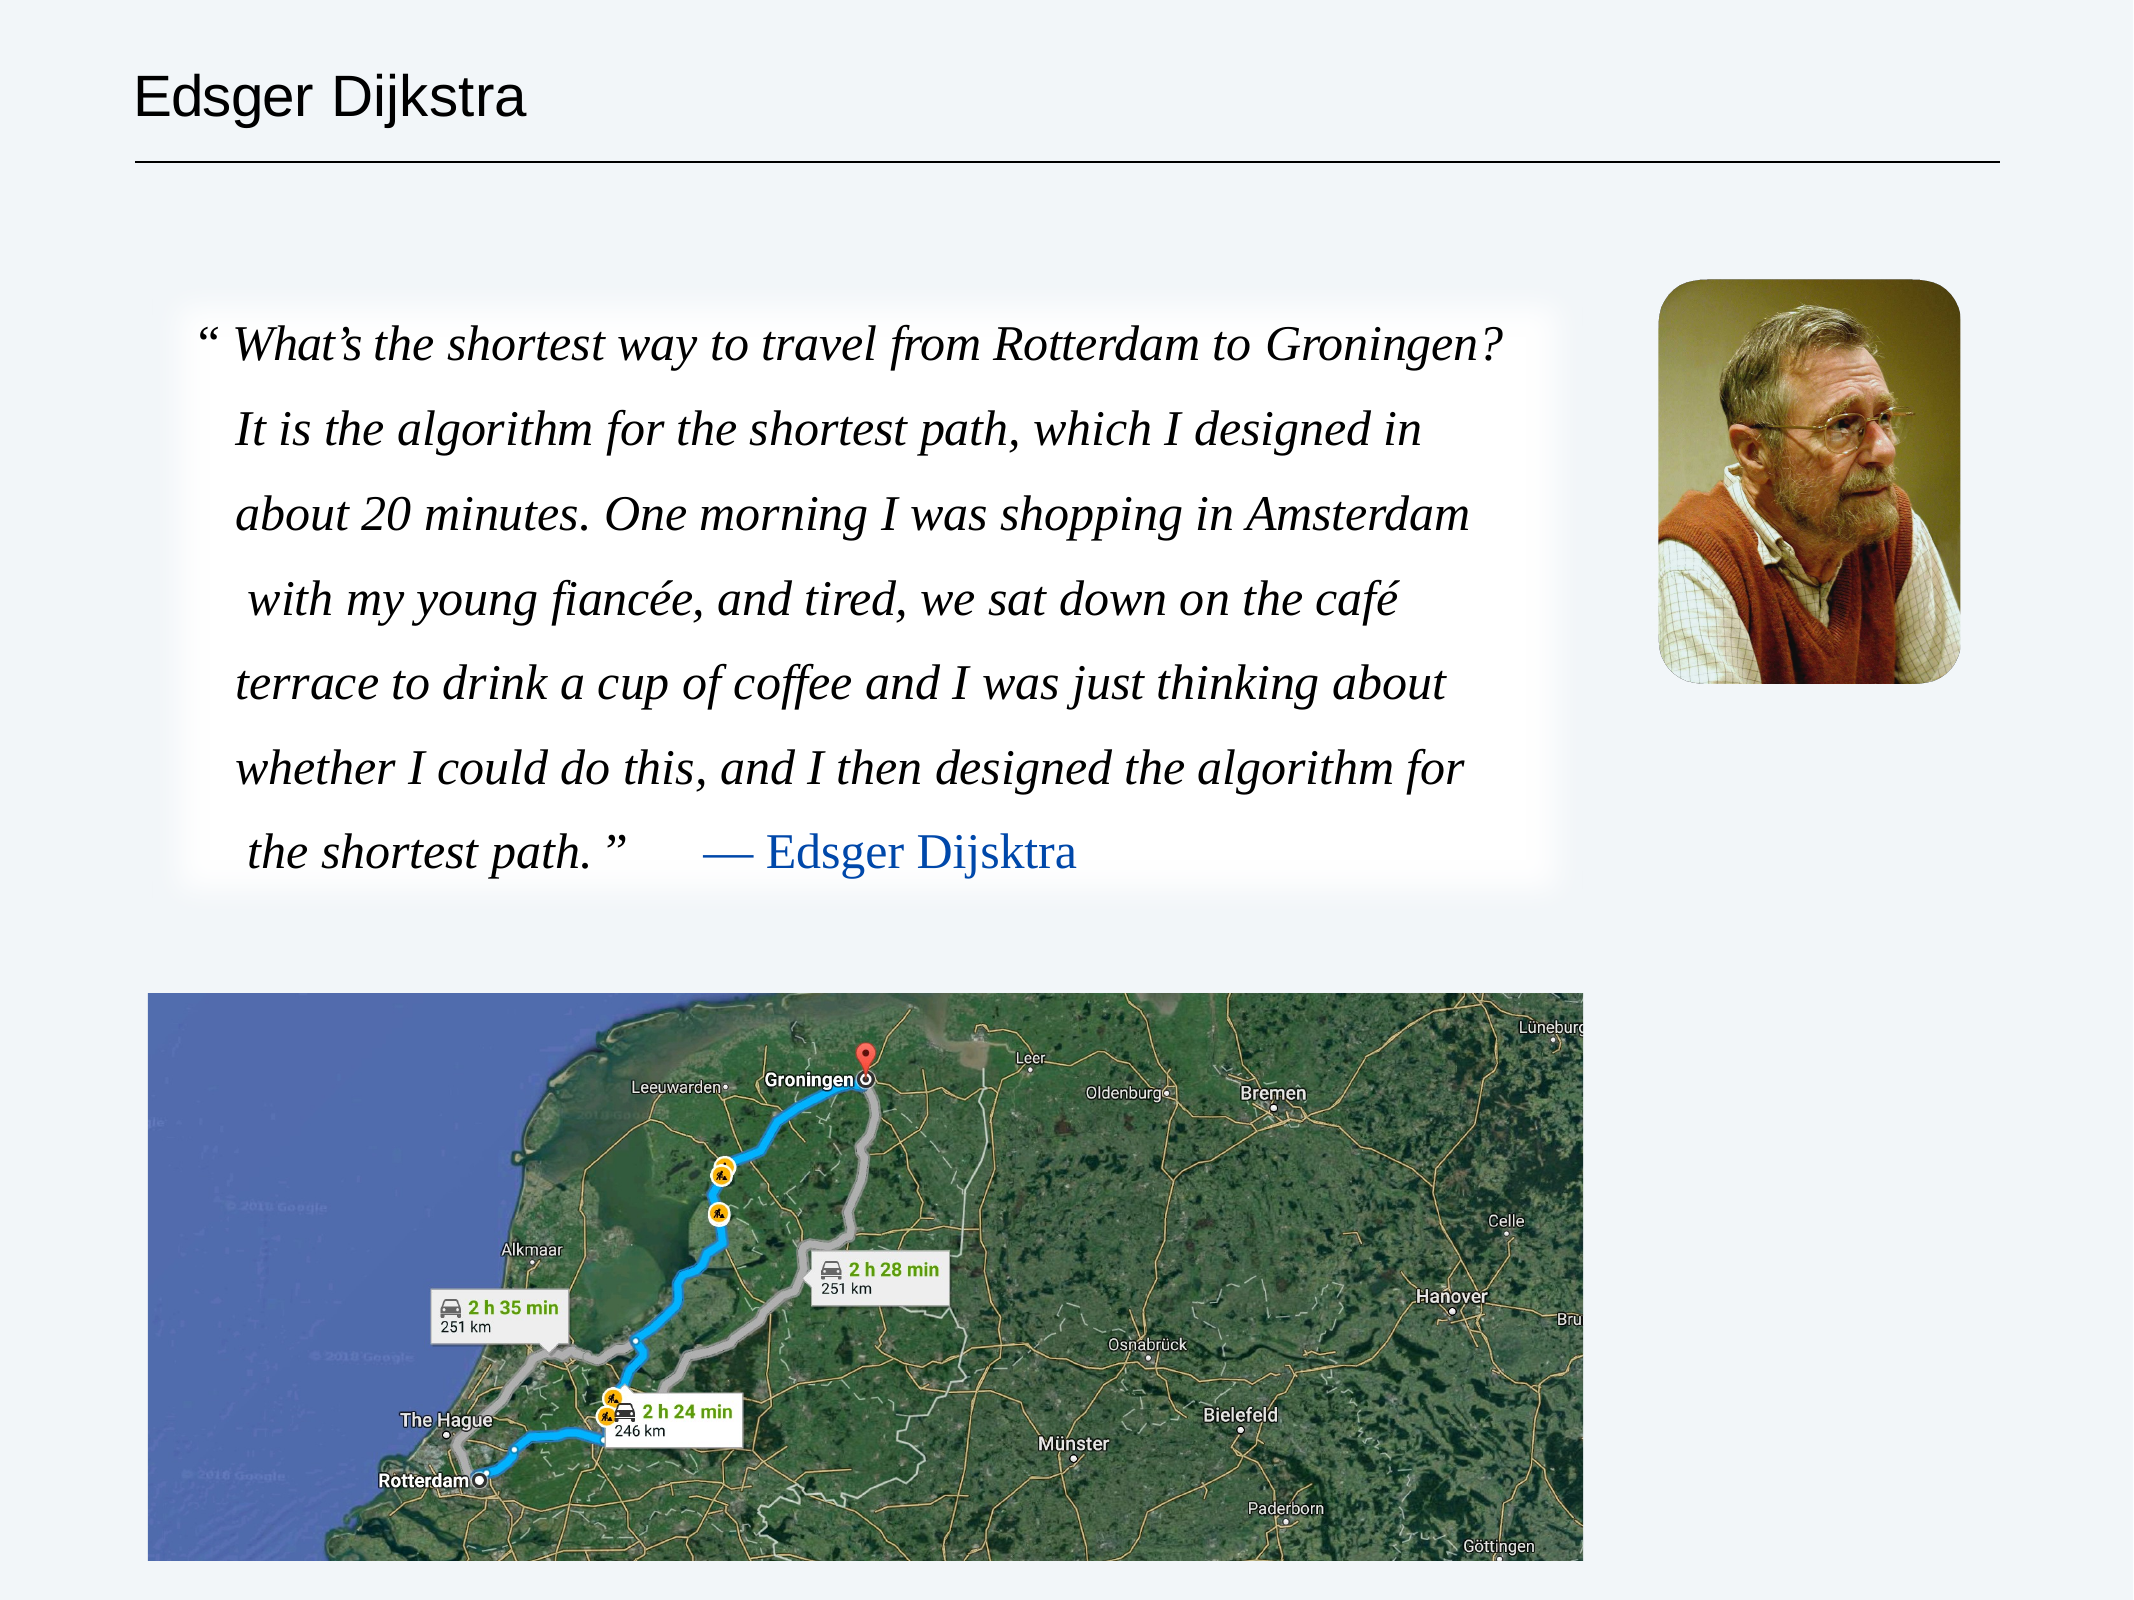

# Edsger Dijkstra

“ What’s the shortest way to travel from Rotterdam to Groningen?
It is the algorithm for the shortest path, which I designed in  about 20 minutes. One morning I was shopping in Amsterdam  with my young fiancée, and tired, we sat down on the café  terrace to drink a cup of coffee and I was just thinking about  whether I could do this, and I then designed the algorithm for  the shortest path. ”	— Edsger Dijsktra